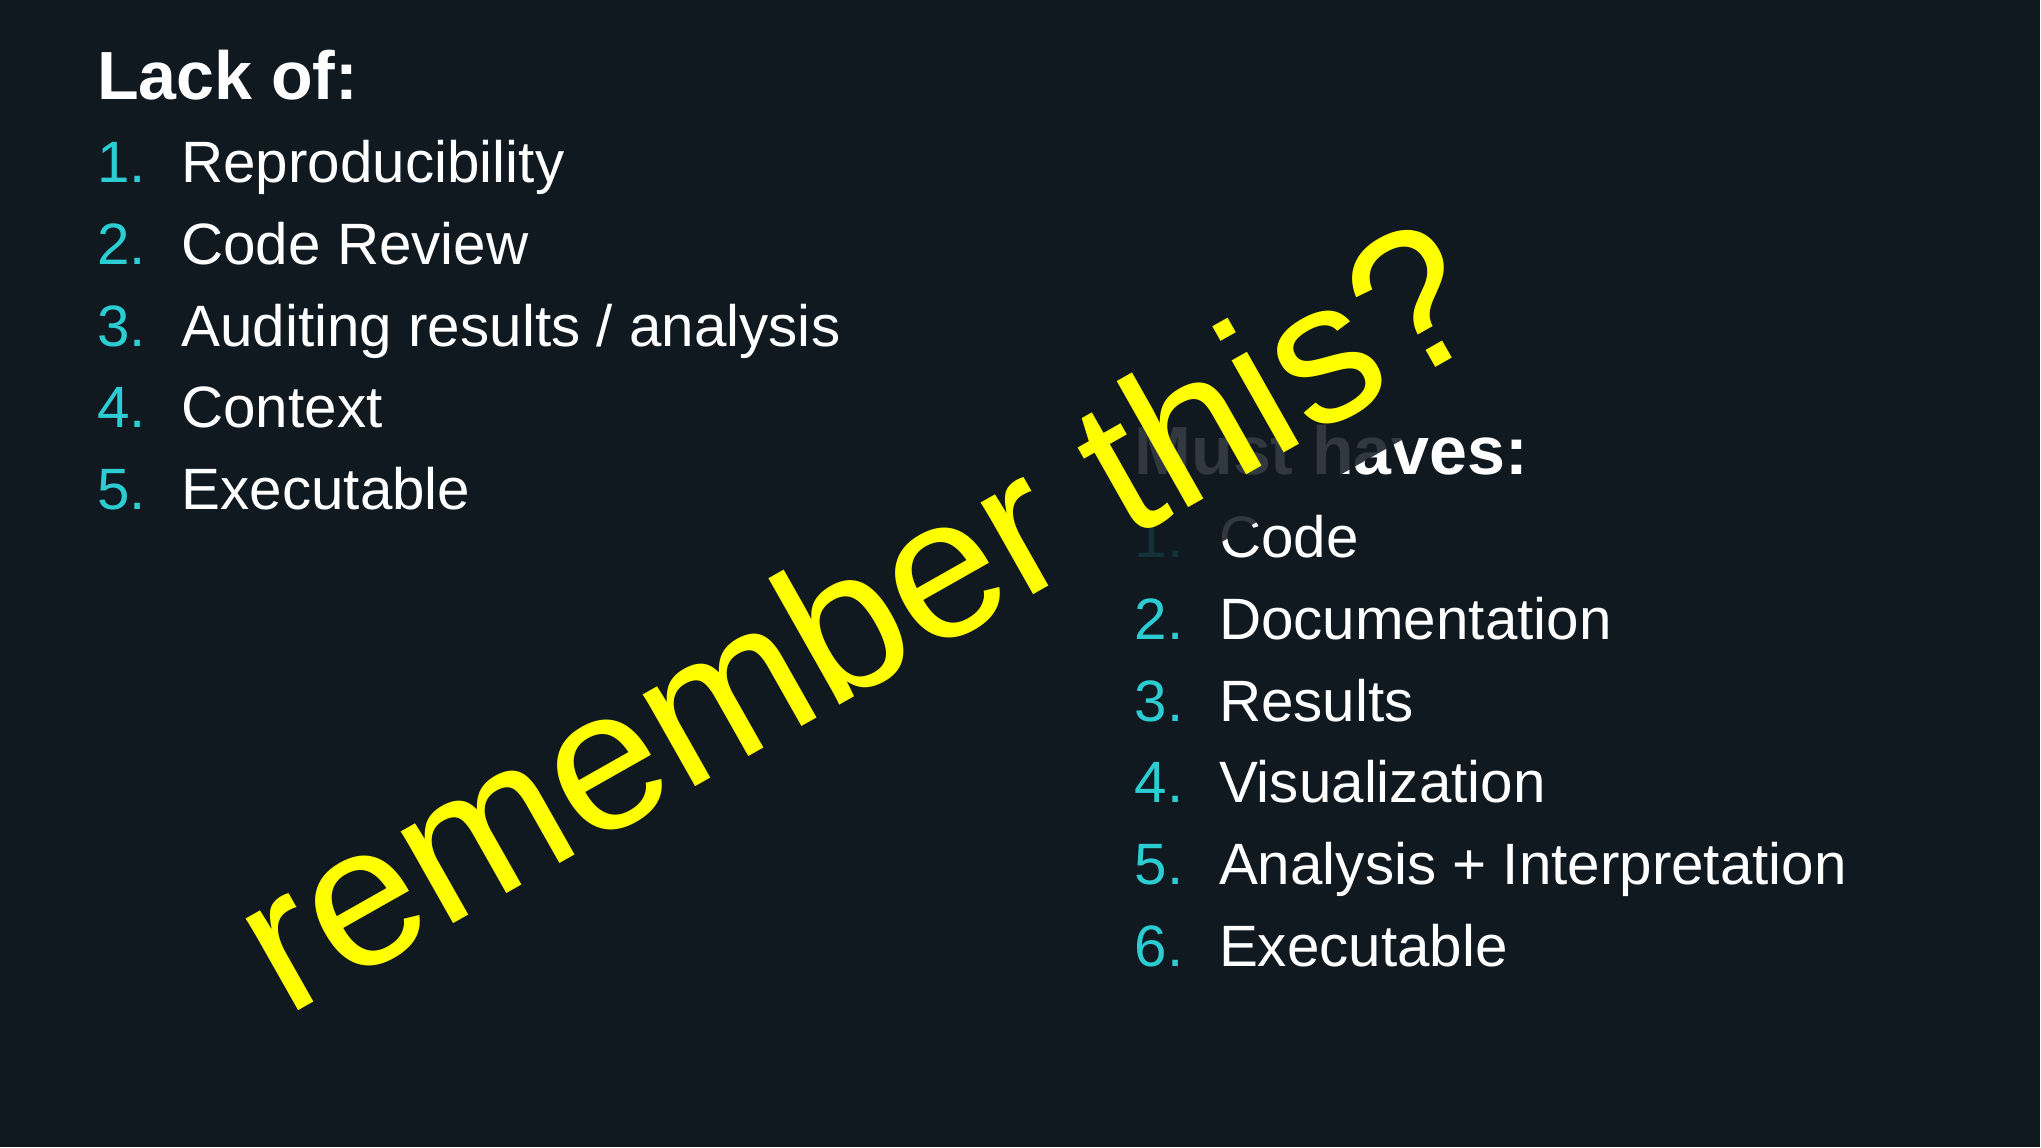

Lack of:
Reproducibility
Code Review
Auditing results / analysis
Context
Executable
Must haves:
Code
Documentation
Results
Visualization
Analysis + Interpretation
Executable
remember this?